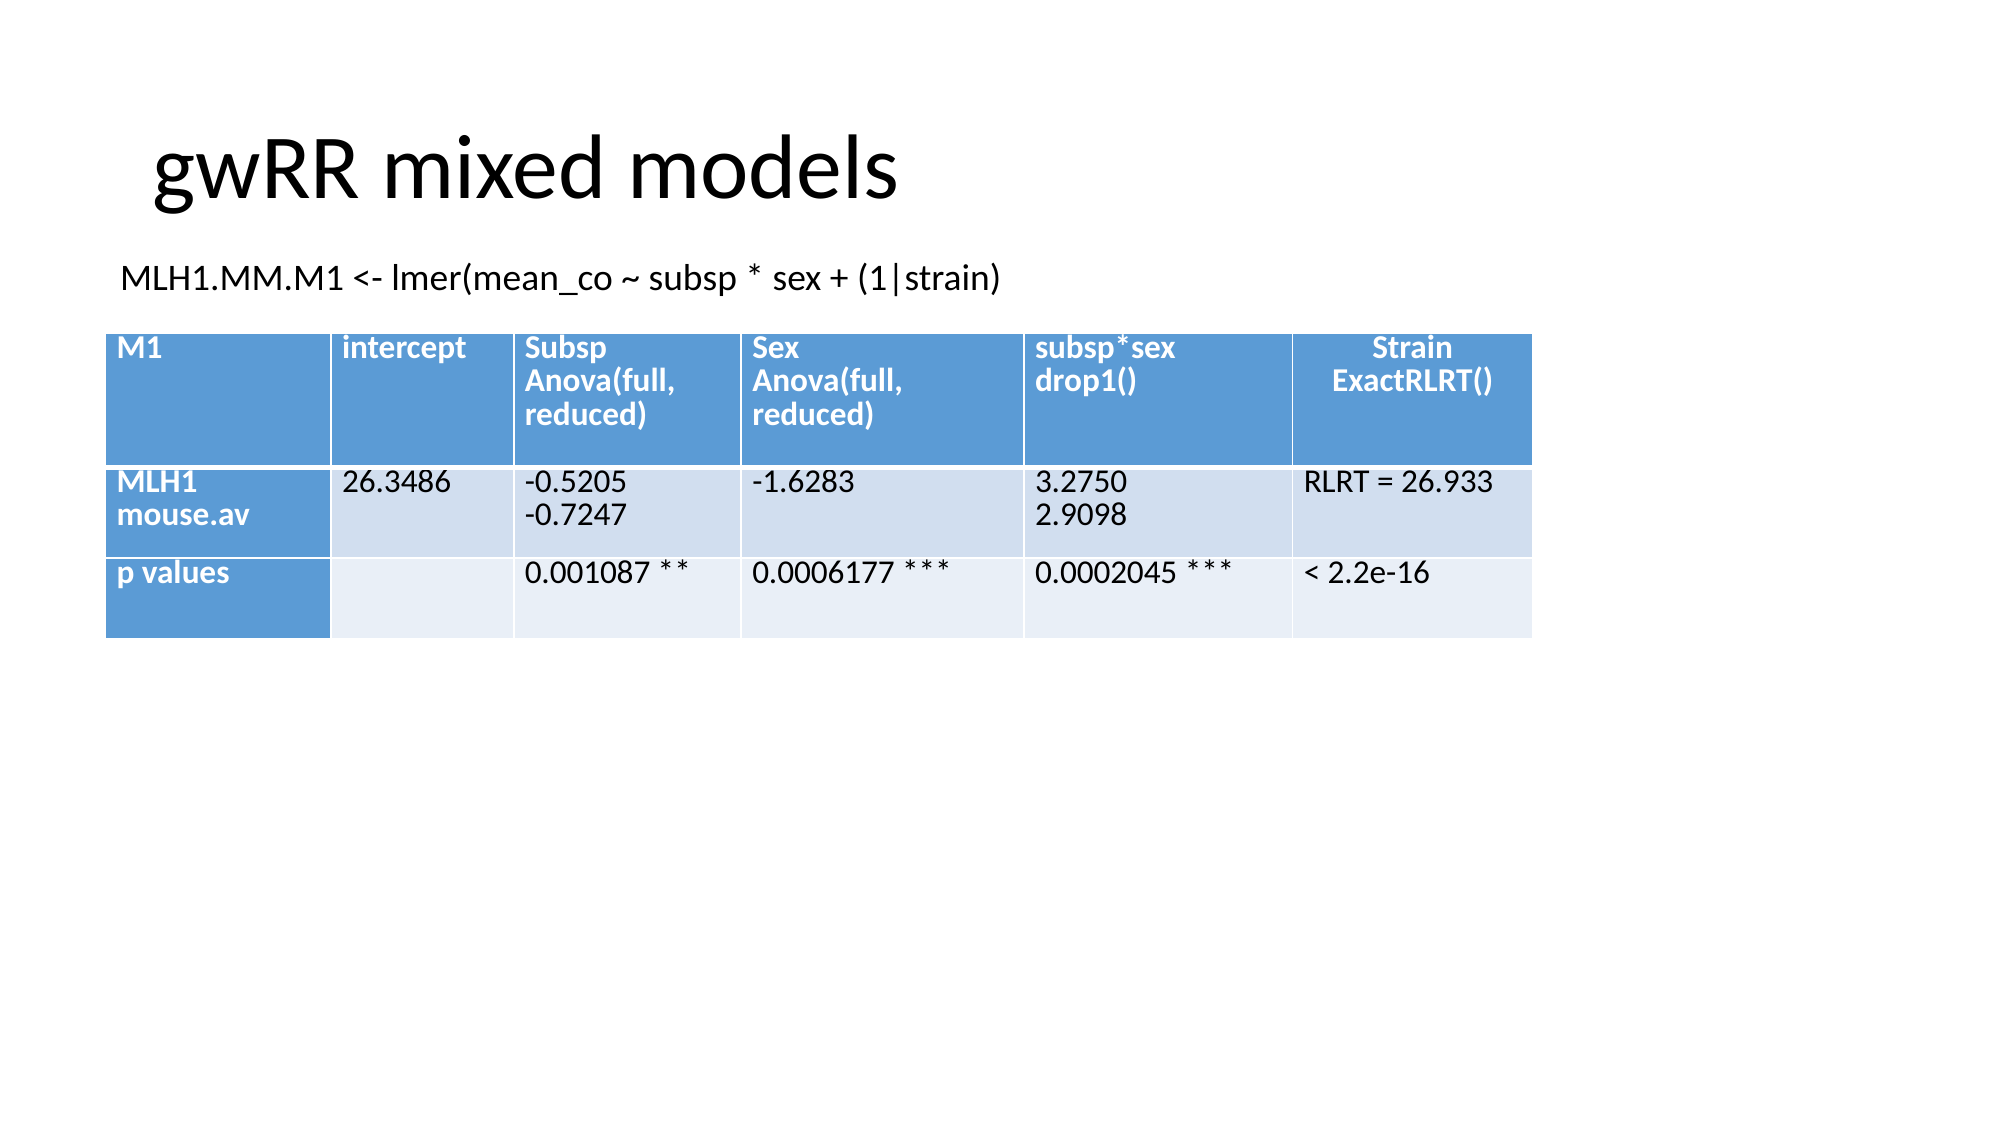

# gwRR mixed models
MLH1.MM.M1 <- lmer(mean_co ~ subsp * sex + (1|strain)
| M1 | intercept | Subsp Anova(full, reduced) | Sex Anova(full, reduced) | subsp\*sex drop1() | Strain ExactRLRT() |
| --- | --- | --- | --- | --- | --- |
| MLH1 mouse.av | 26.3486 | -0.5205 -0.7247 | -1.6283 | 3.2750 2.9098 | RLRT = 26.933 |
| p values |  | 0.001087 \*\* | 0.0006177 \*\*\* | 0.0002045 \*\*\* | < 2.2e-16 |